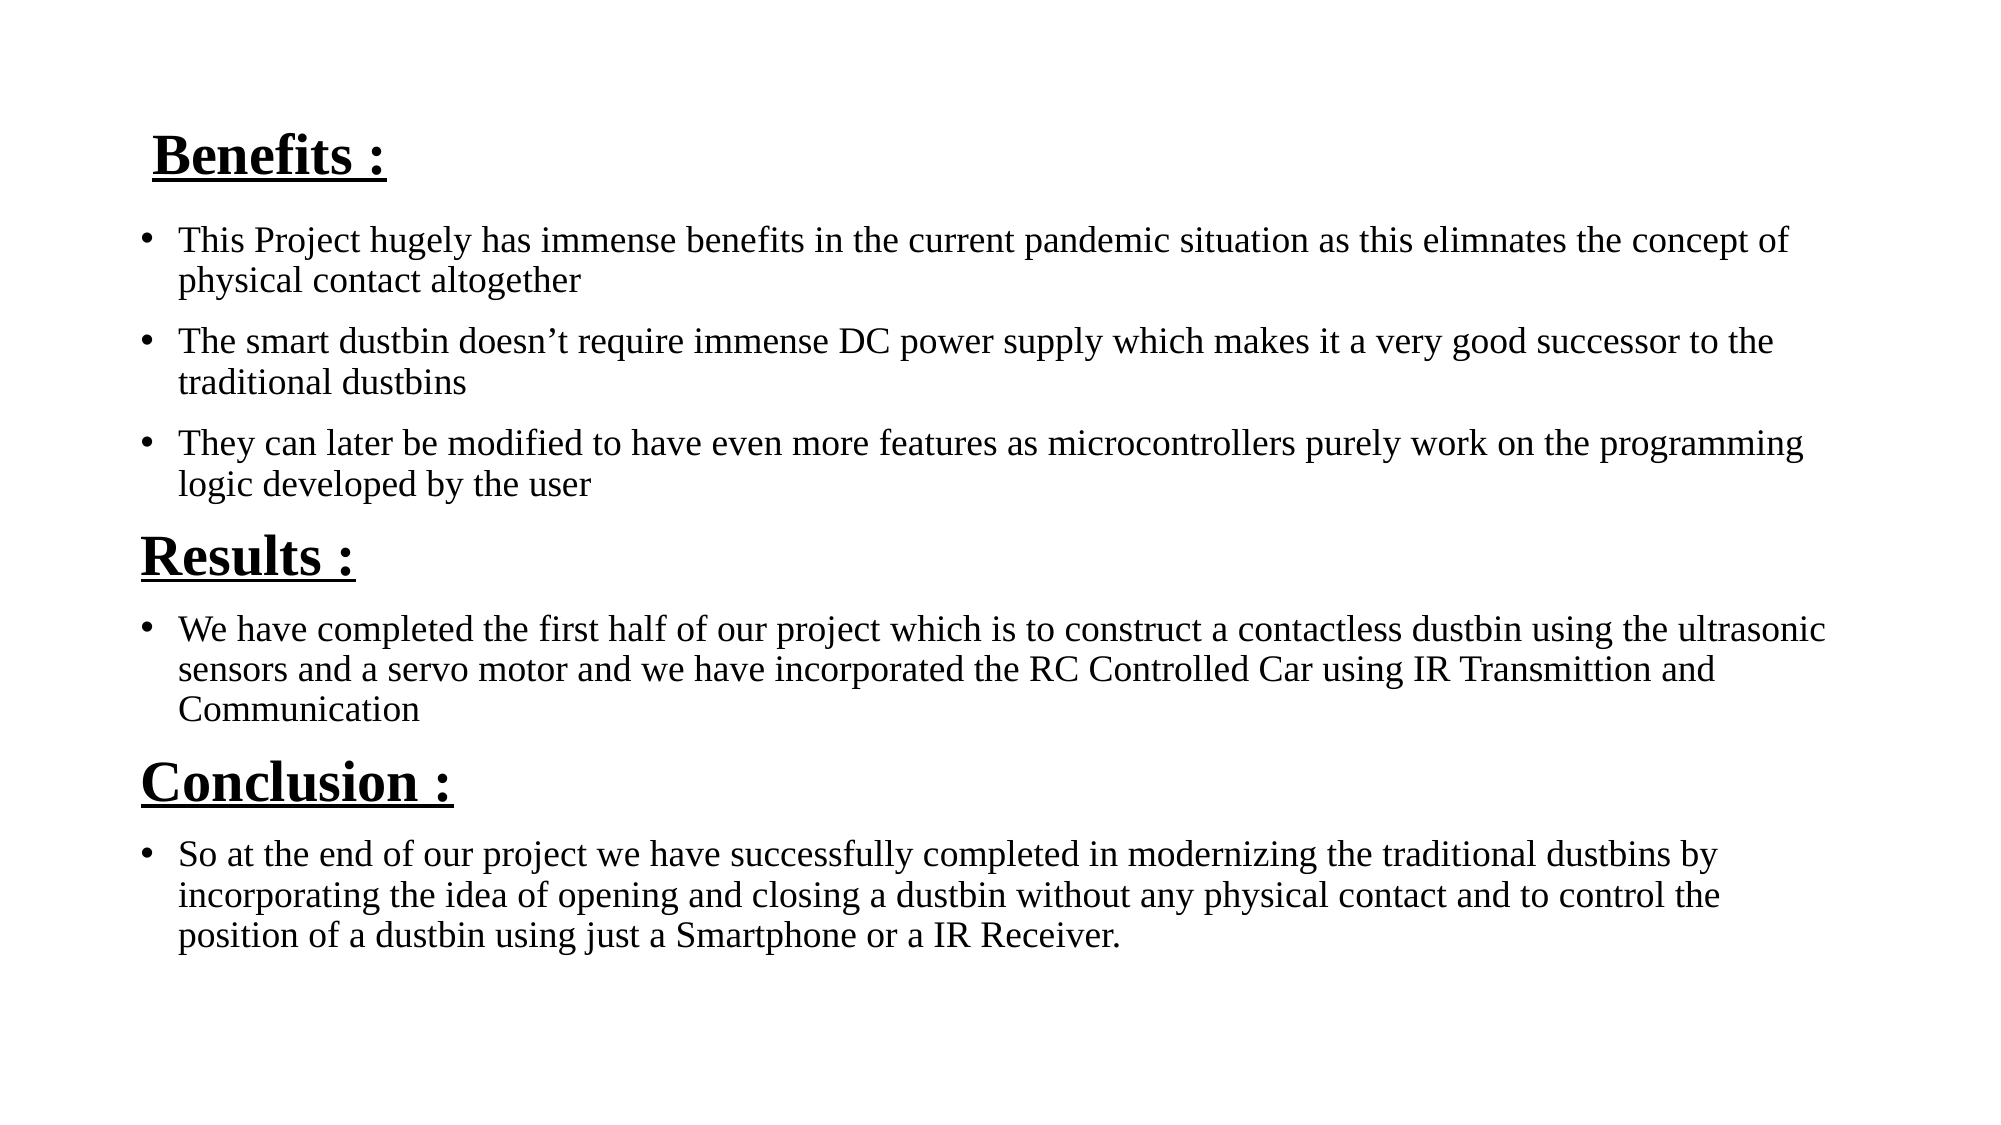

# Benefits :
This Project hugely has immense benefits in the current pandemic situation as this elimnates the concept of physical contact altogether
The smart dustbin doesn’t require immense DC power supply which makes it a very good successor to the traditional dustbins
They can later be modified to have even more features as microcontrollers purely work on the programming logic developed by the user
Results :
We have completed the first half of our project which is to construct a contactless dustbin using the ultrasonic sensors and a servo motor and we have incorporated the RC Controlled Car using IR Transmittion and Communication
Conclusion :
So at the end of our project we have successfully completed in modernizing the traditional dustbins by incorporating the idea of opening and closing a dustbin without any physical contact and to control the position of a dustbin using just a Smartphone or a IR Receiver.